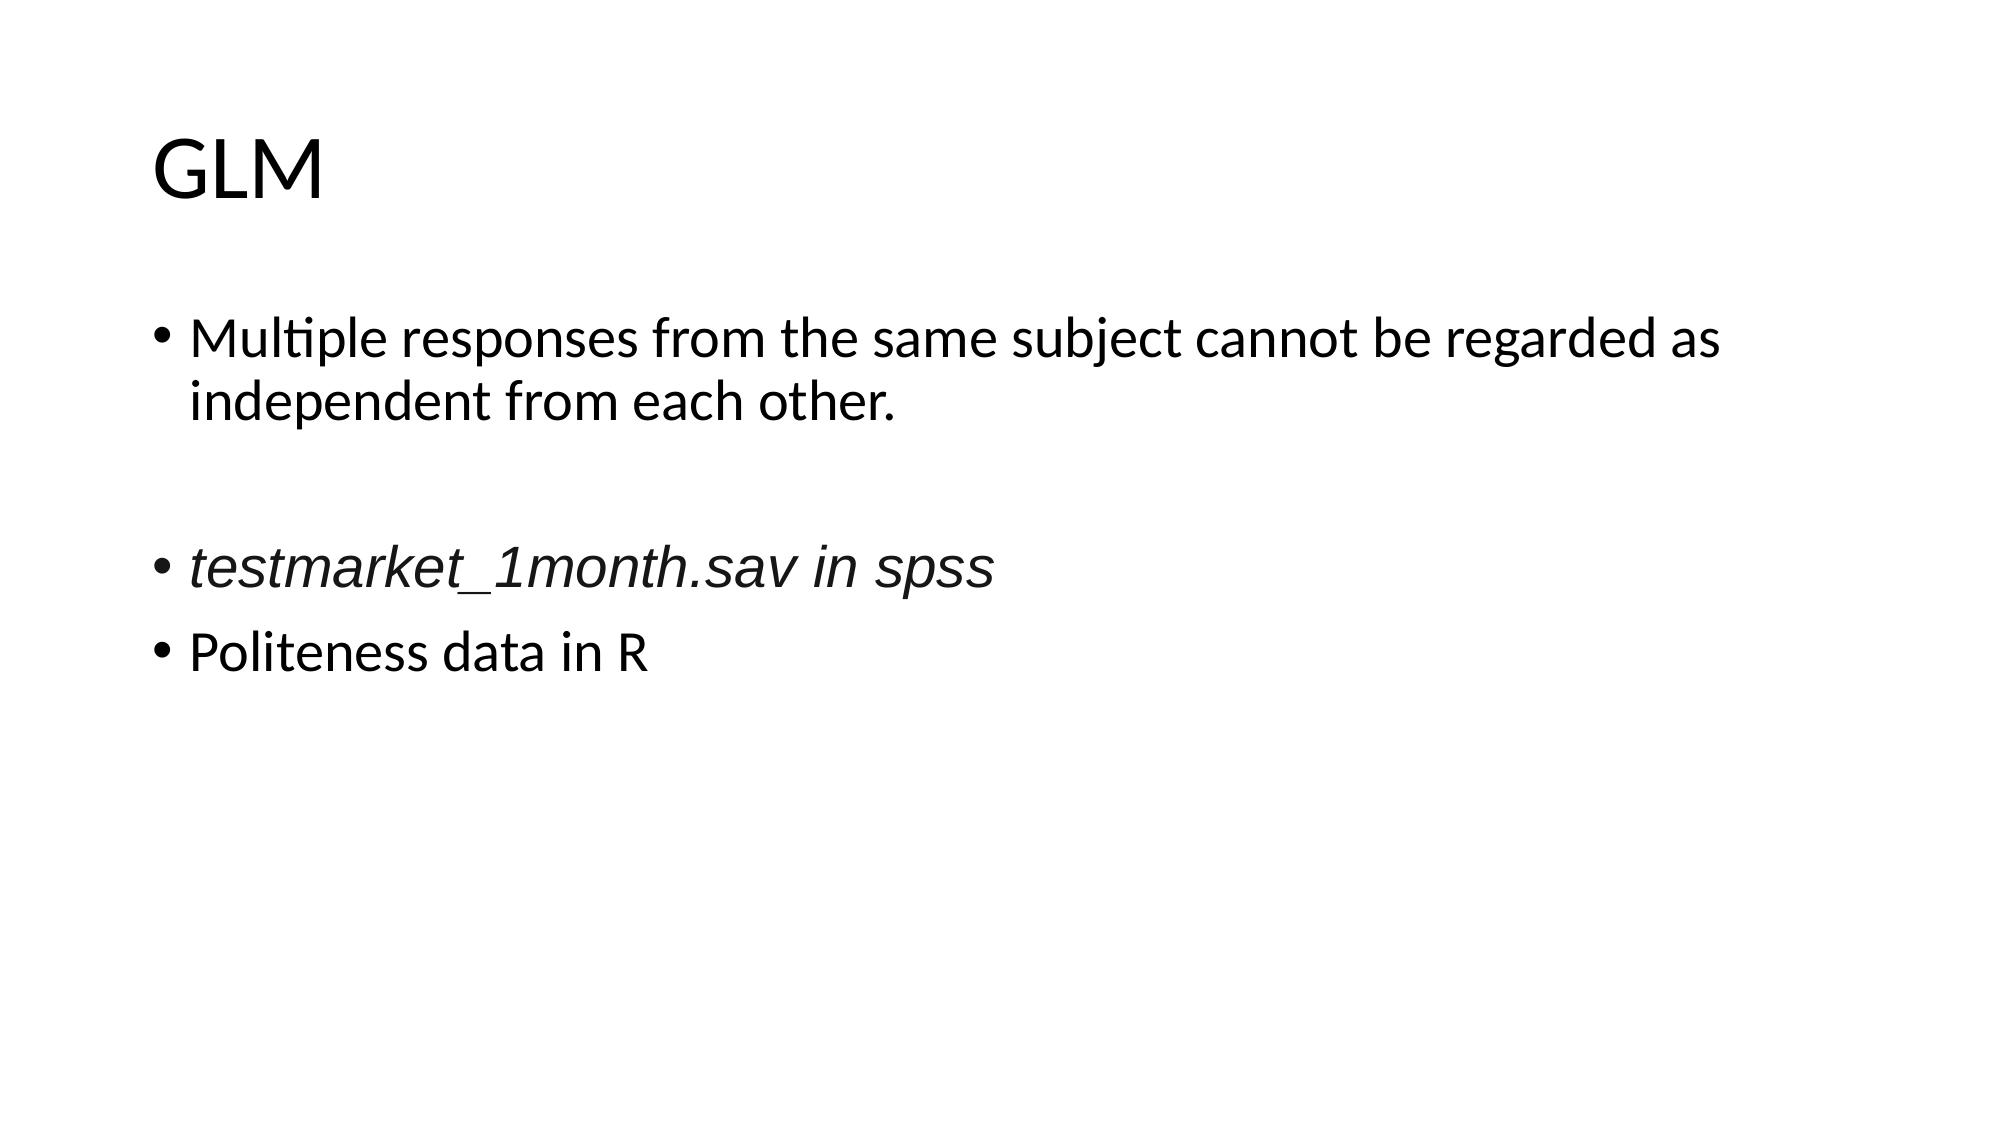

# GLM
Multiple responses from the same subject cannot be regarded as independent from each other.

testmarket_1month.sav in spss
Politeness data in R